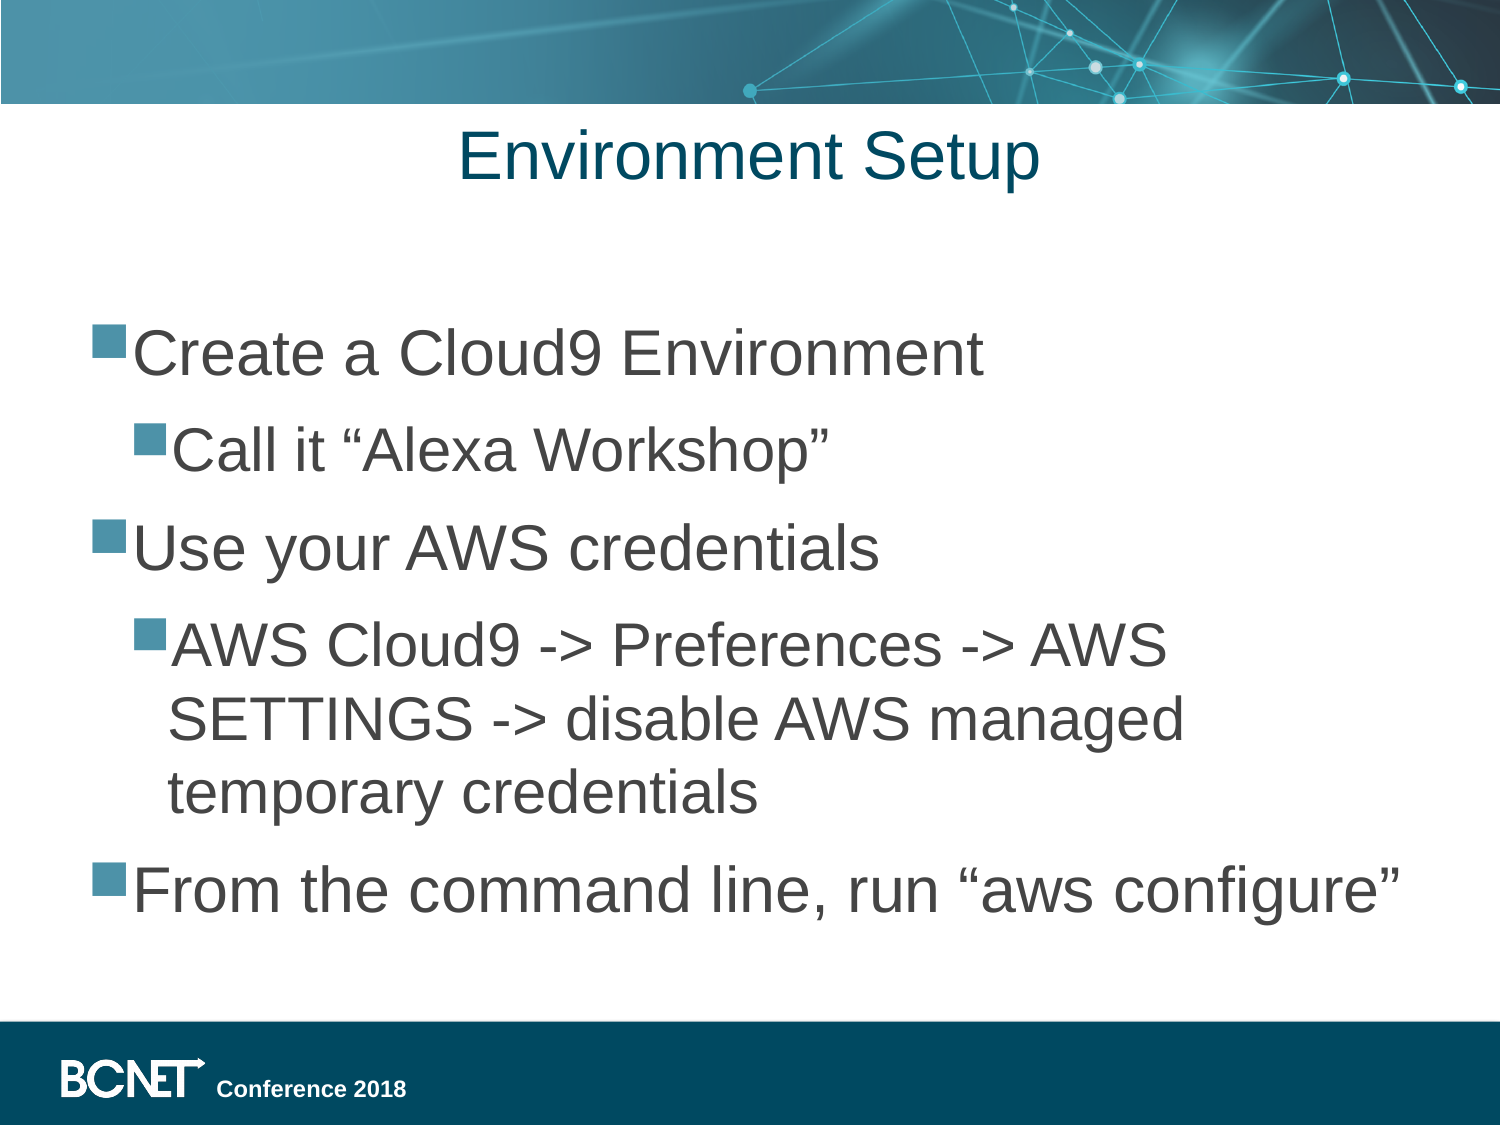

# Environment Setup
Create a Cloud9 Environment
Call it “Alexa Workshop”
Use your AWS credentials
AWS Cloud9 -> Preferences -> AWS SETTINGS -> disable AWS managed temporary credentials
From the command line, run “aws configure”